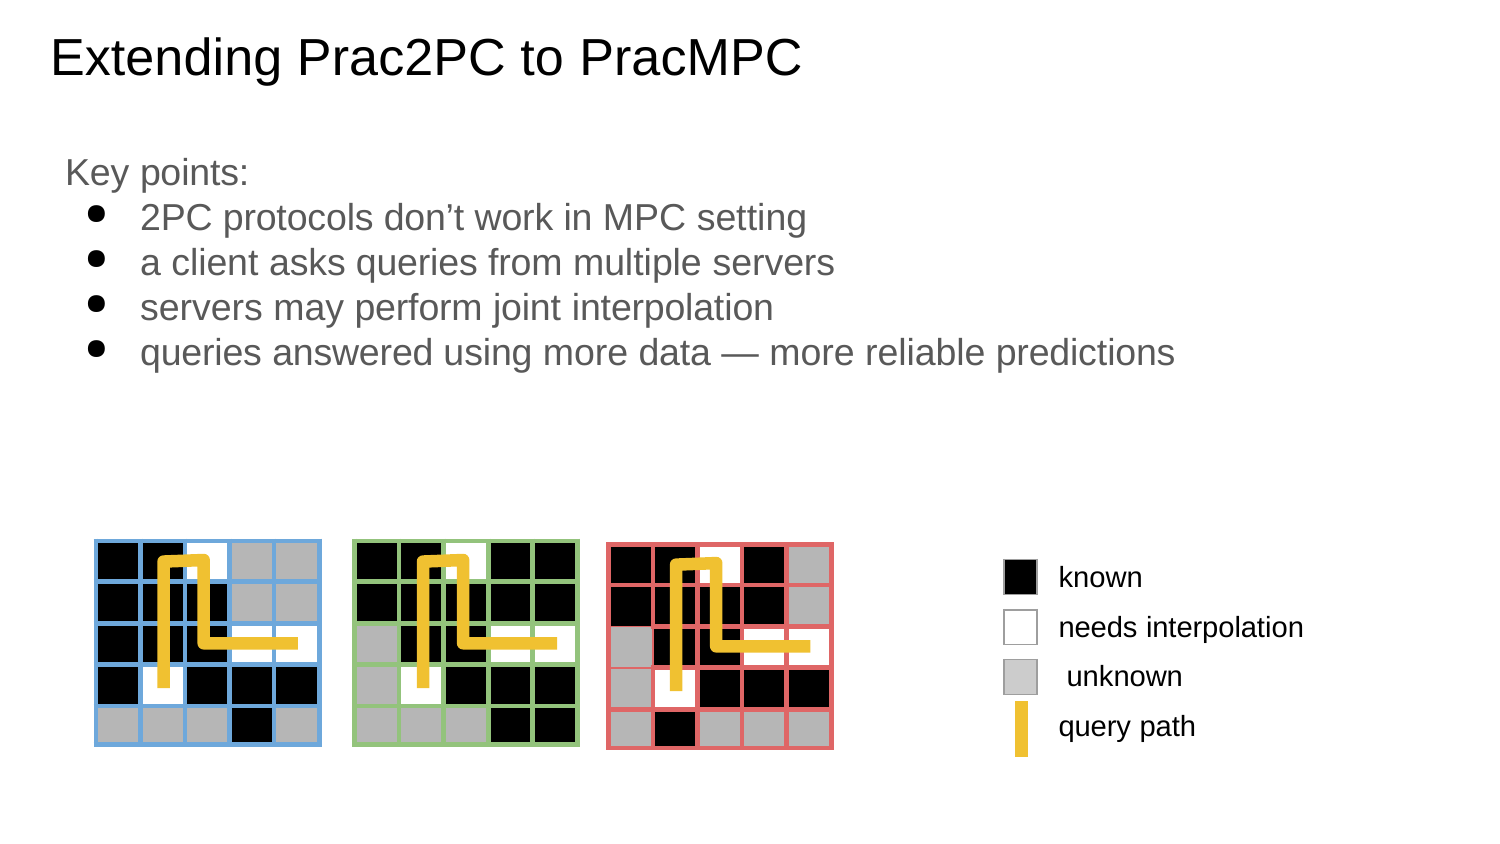

# Extending Prac2PC to PracMPC
Key points:
2PC protocols don’t work in MPC setting
a client asks queries from multiple servers
servers may perform joint interpolation
queries answered using more data — more reliable predictions

known
needs interpolation  unknown
query path